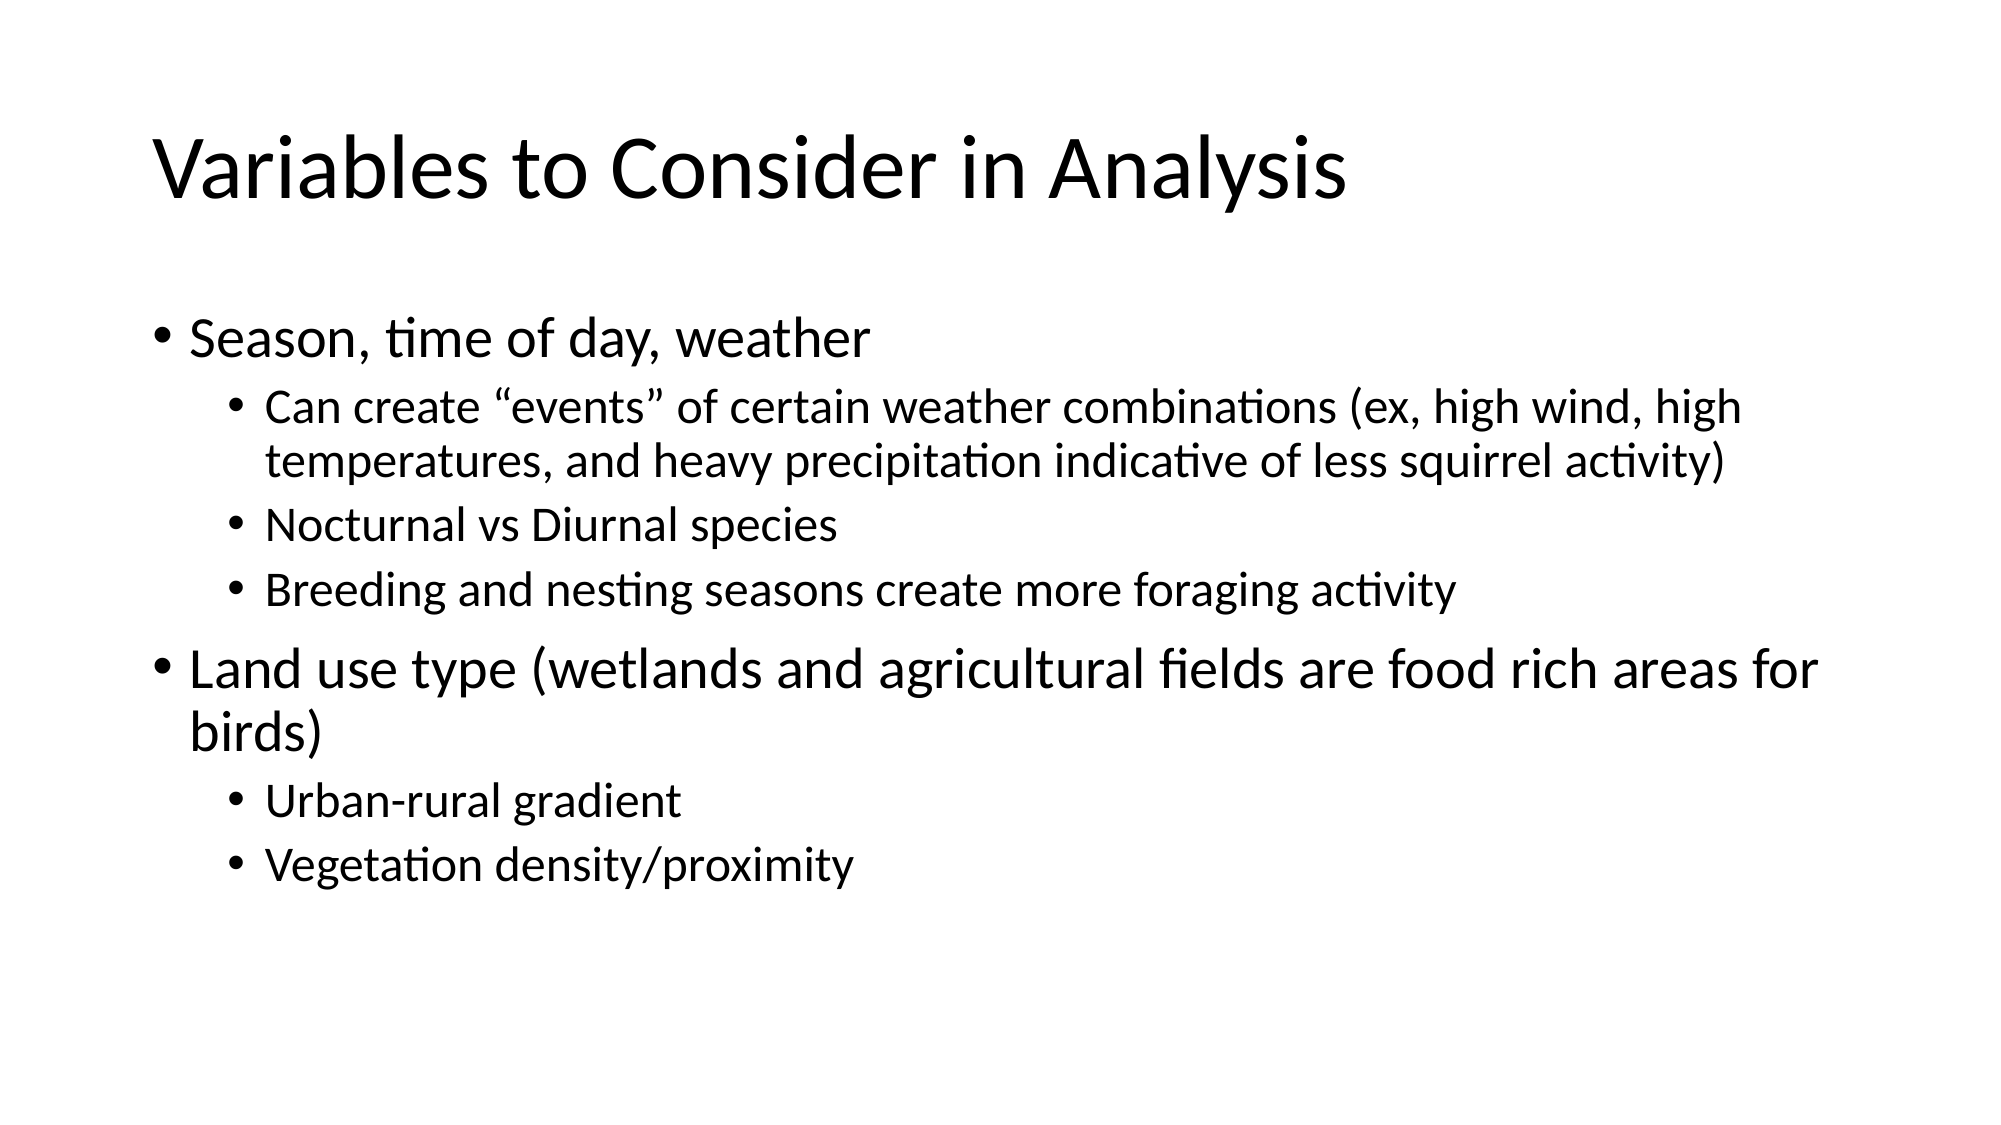

# Variables to Consider in Analysis
Season, time of day, weather
Can create “events” of certain weather combinations (ex, high wind, high temperatures, and heavy precipitation indicative of less squirrel activity)
Nocturnal vs Diurnal species
Breeding and nesting seasons create more foraging activity
Land use type (wetlands and agricultural fields are food rich areas for birds)
Urban-rural gradient
Vegetation density/proximity